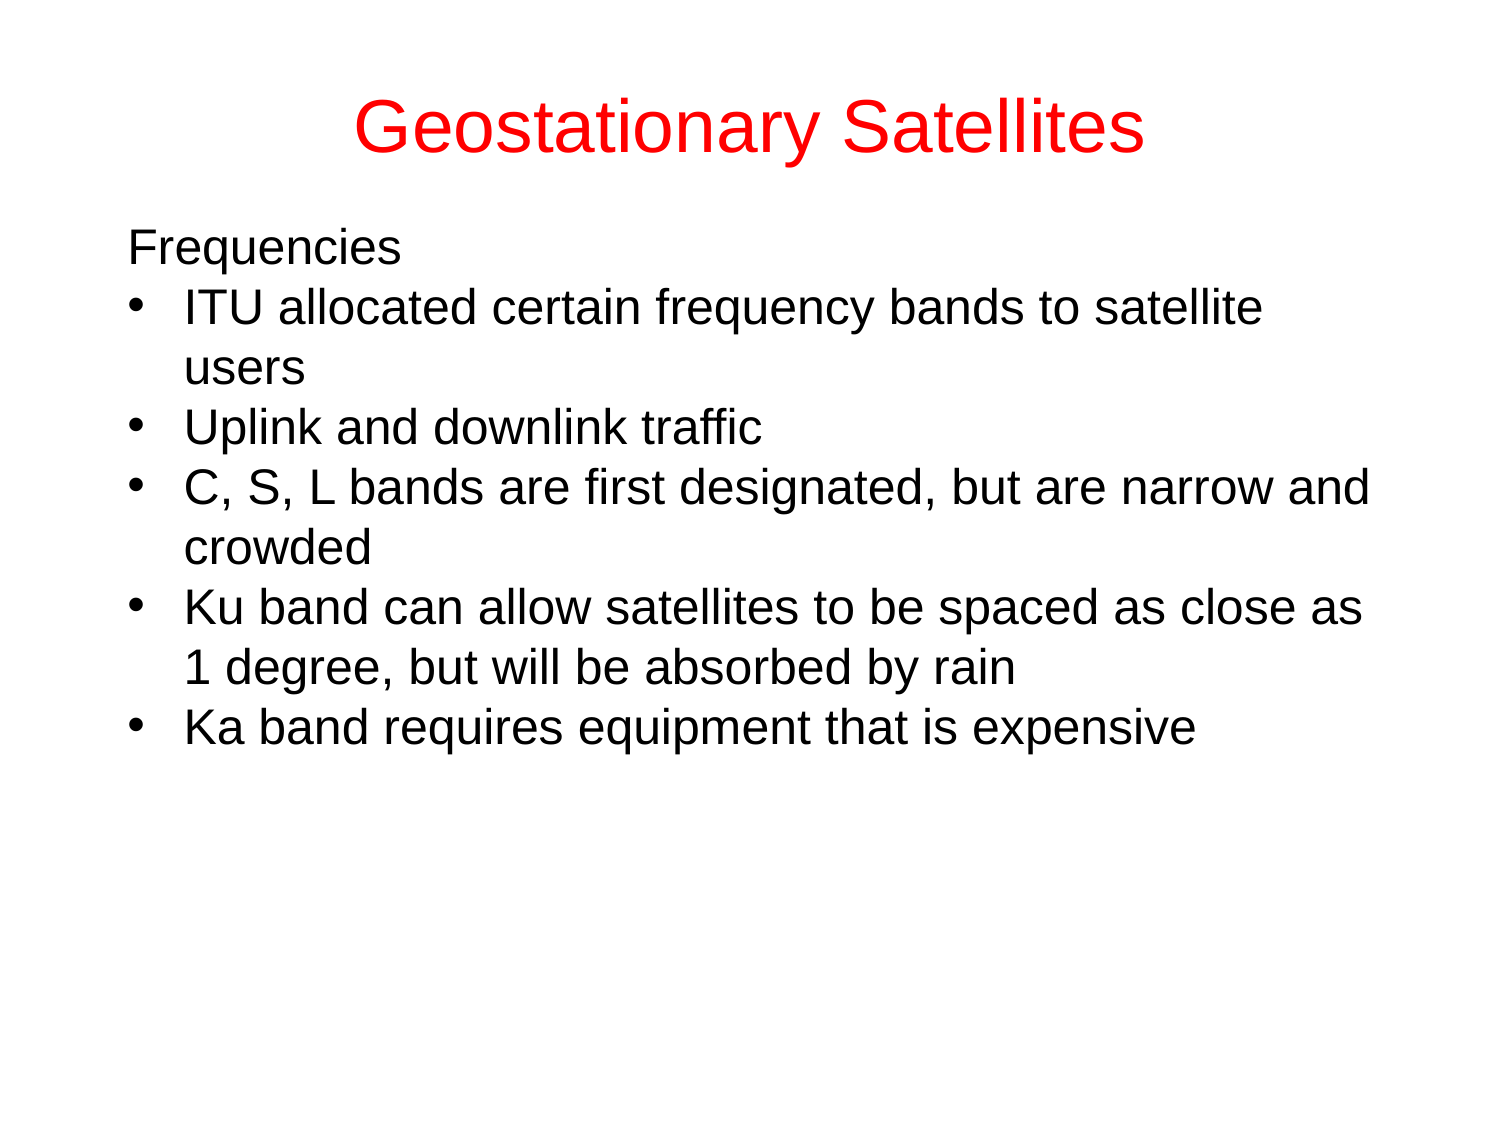

# Geostationary Satellites
Frequencies
ITU allocated certain frequency bands to satellite users
Uplink and downlink traffic
C, S, L bands are first designated, but are narrow and crowded
Ku band can allow satellites to be spaced as close as 1 degree, but will be absorbed by rain
Ka band requires equipment that is expensive